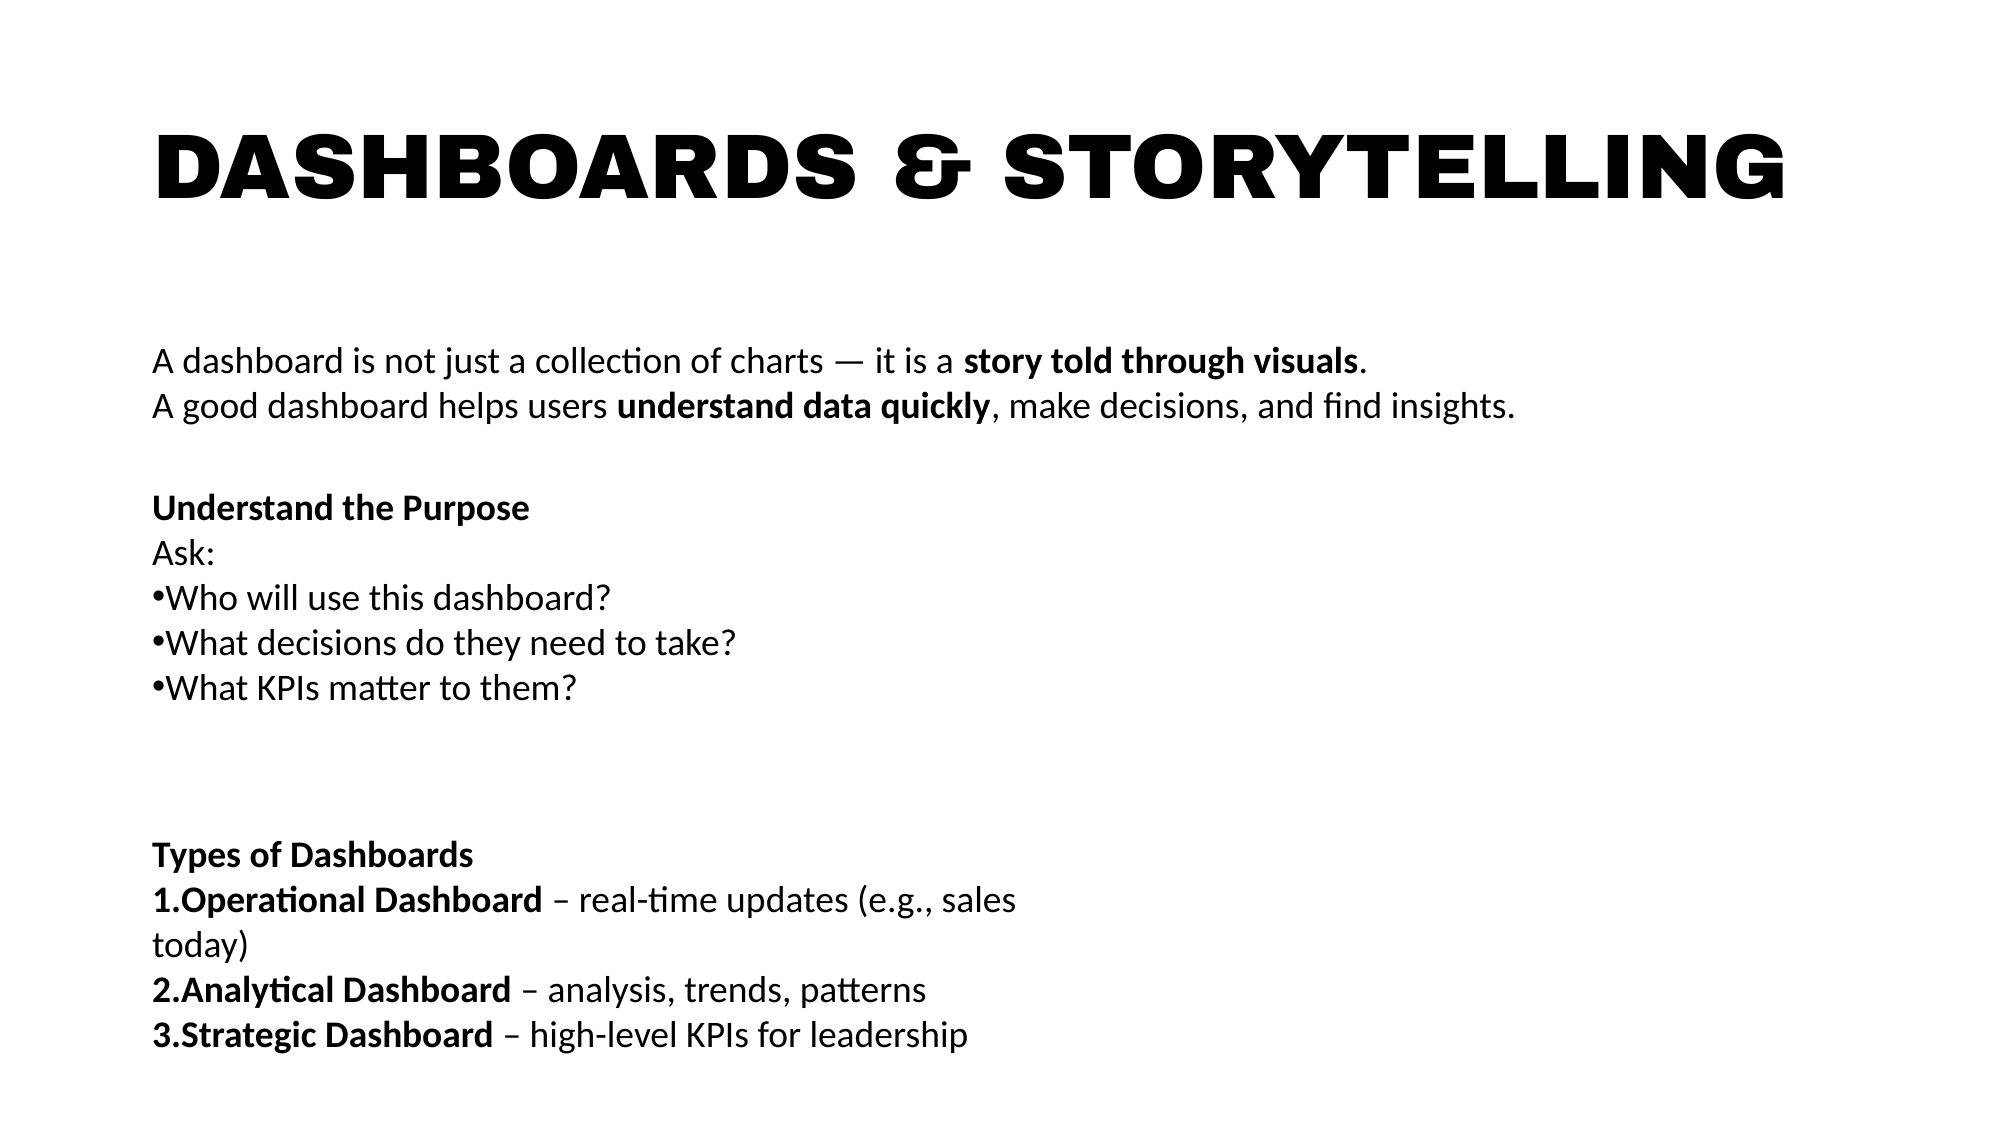

# DASHBOARDS & STORYTELLING
A dashboard is not just a collection of charts — it is a story told through visuals.
A good dashboard helps users understand data quickly, make decisions, and find insights.
Understand the Purpose
Ask:
Who will use this dashboard?
What decisions do they need to take?
What KPIs matter to them?
Types of Dashboards
Operational Dashboard – real-time updates (e.g., sales today)
Analytical Dashboard – analysis, trends, patterns
Strategic Dashboard – high-level KPIs for leadership